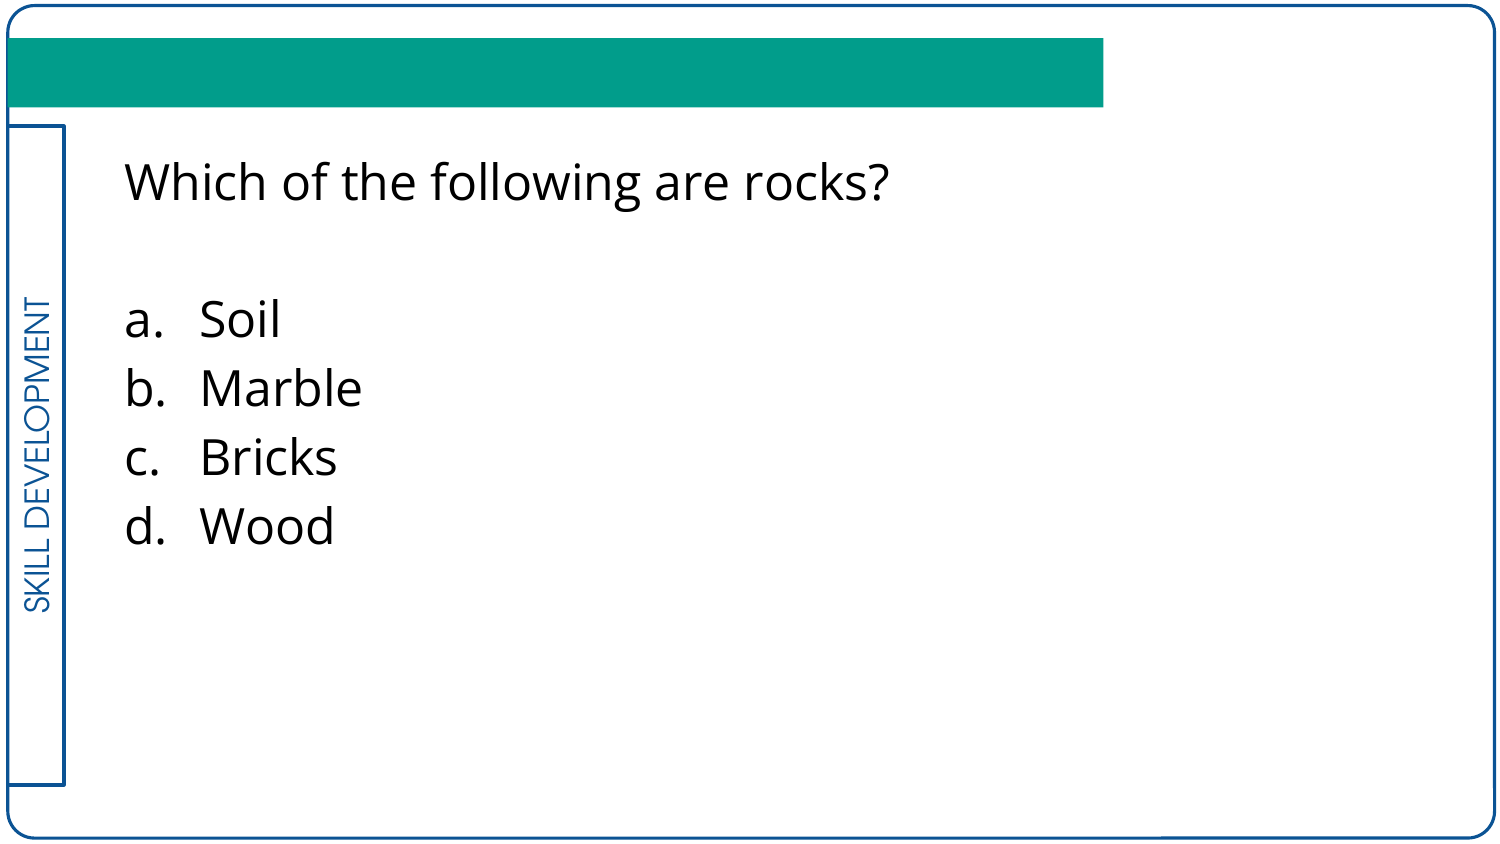

Which of the following are rocks?

Soil
Marble
Bricks
Wood